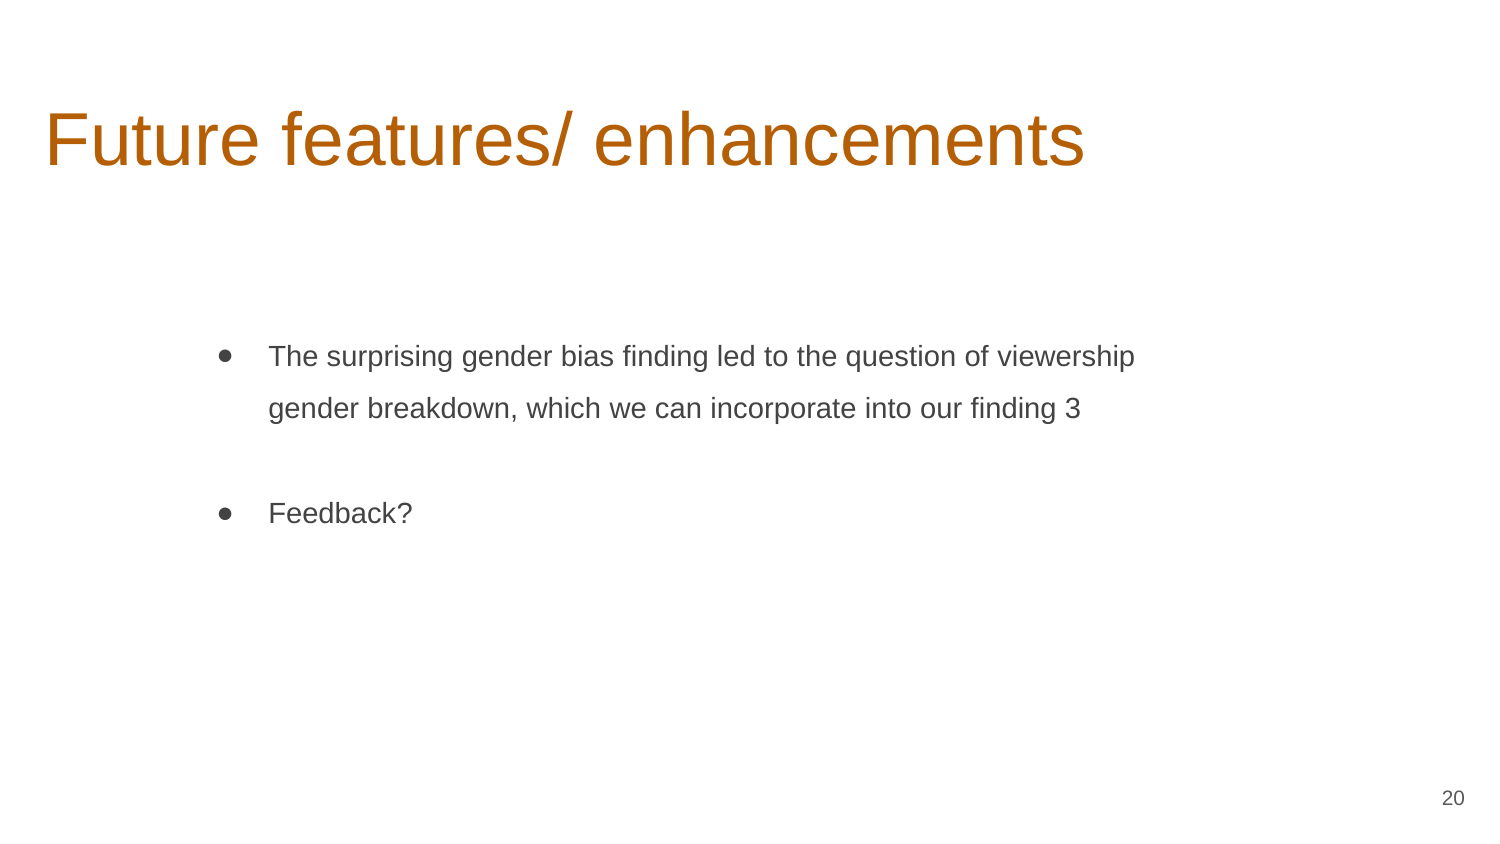

# Future features/ enhancements
The surprising gender bias finding led to the question of viewership gender breakdown, which we can incorporate into our finding 3

Feedback?

20